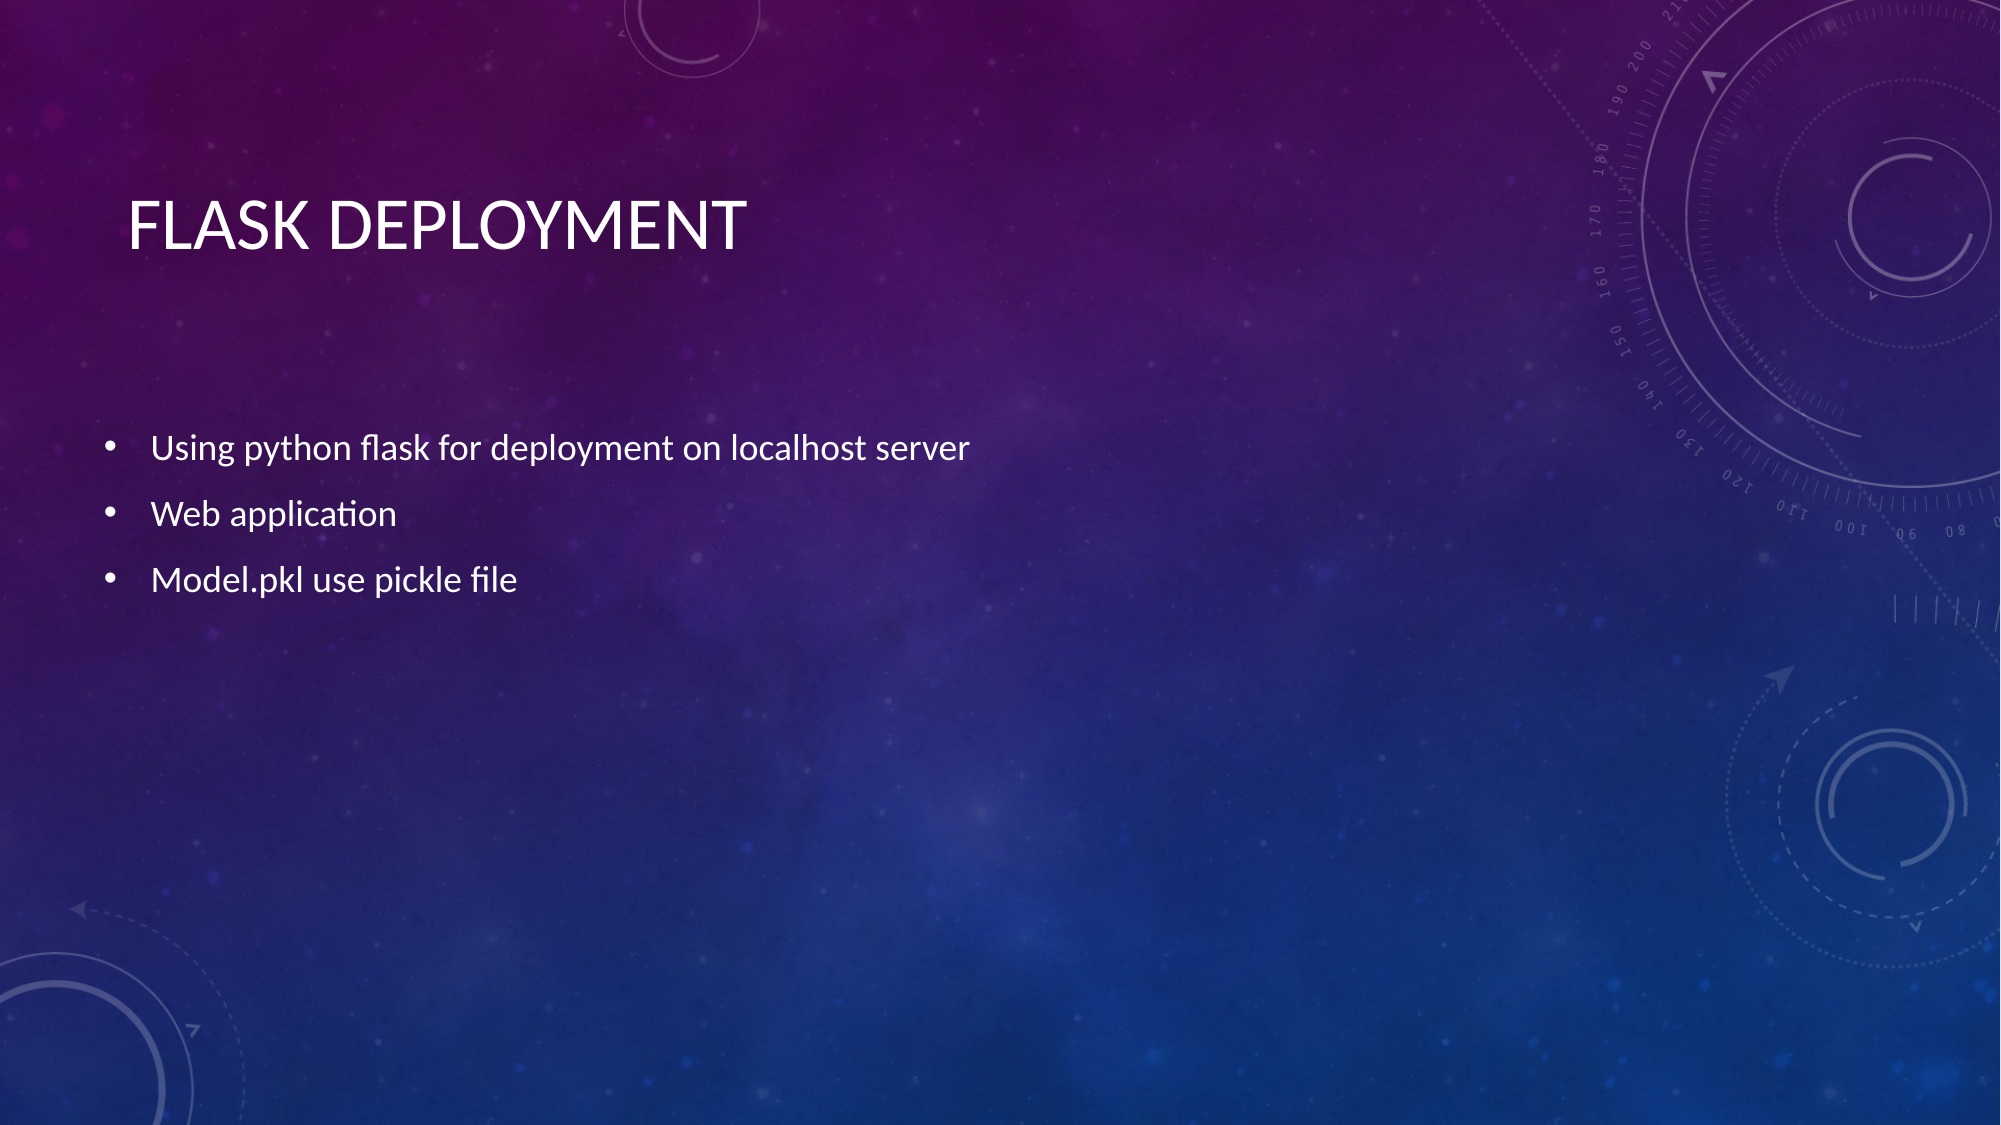

# Flask Deployment
Using python flask for deployment on localhost server
Web application
Model.pkl use pickle file